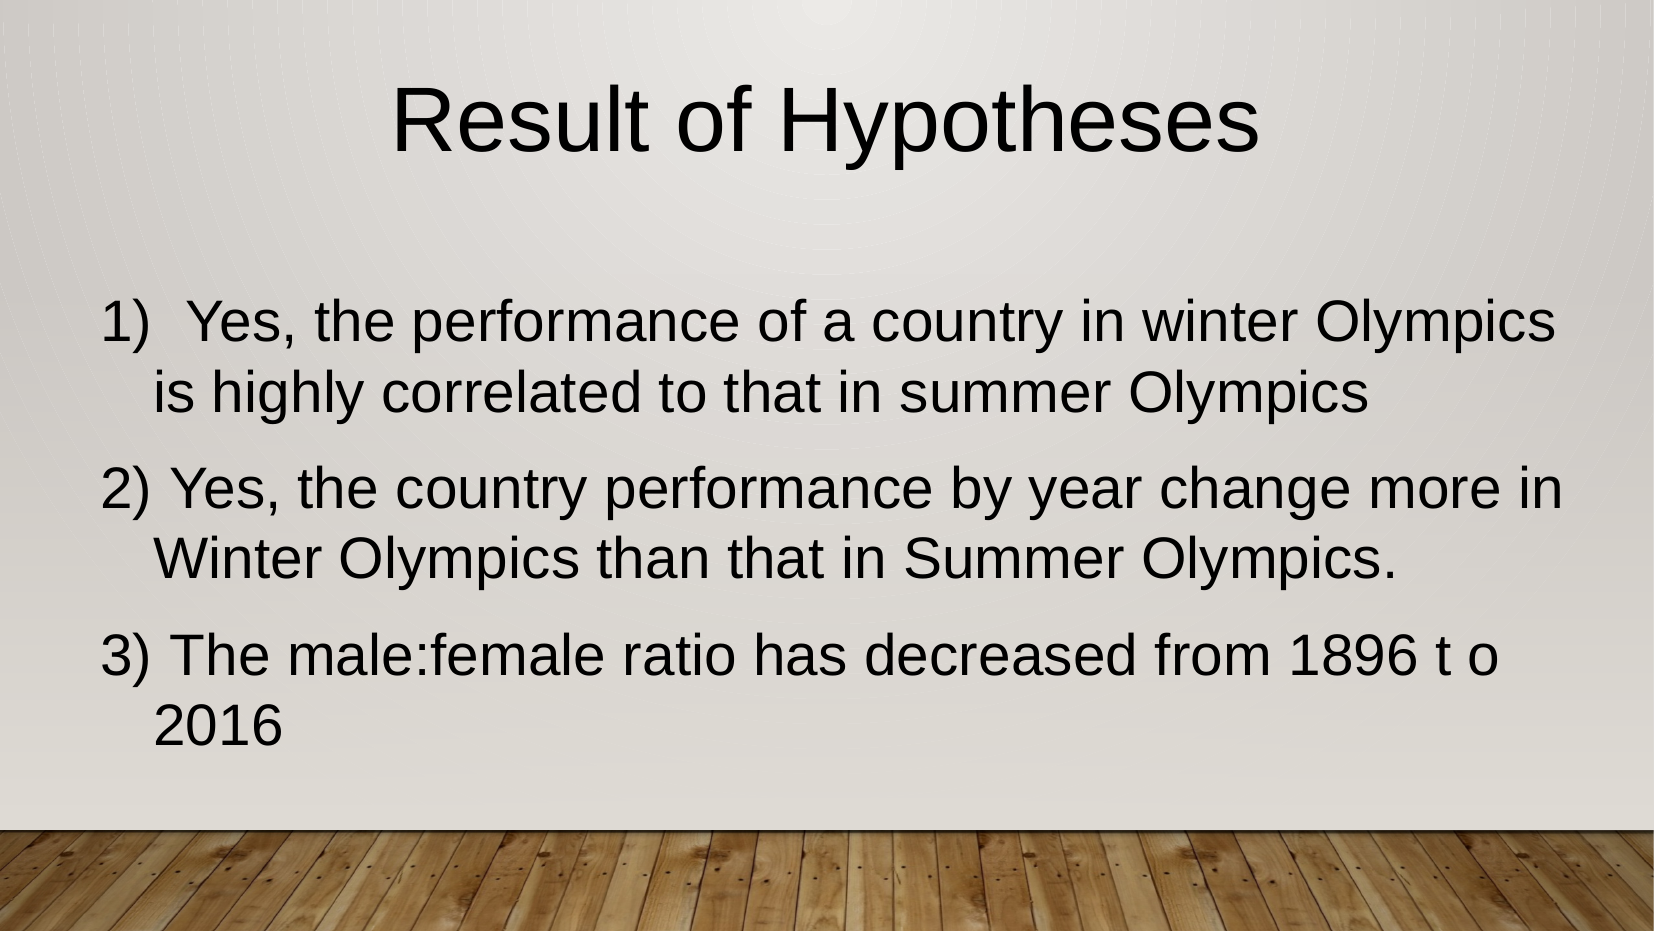

Result of Hypotheses
  Yes, the performance of a country in winter Olympics is highly correlated to that in summer Olympics
 Yes, the country performance by year change more in Winter Olympics than that in Summer Olympics.
 The male:female ratio has decreased from 1896 t o 2016